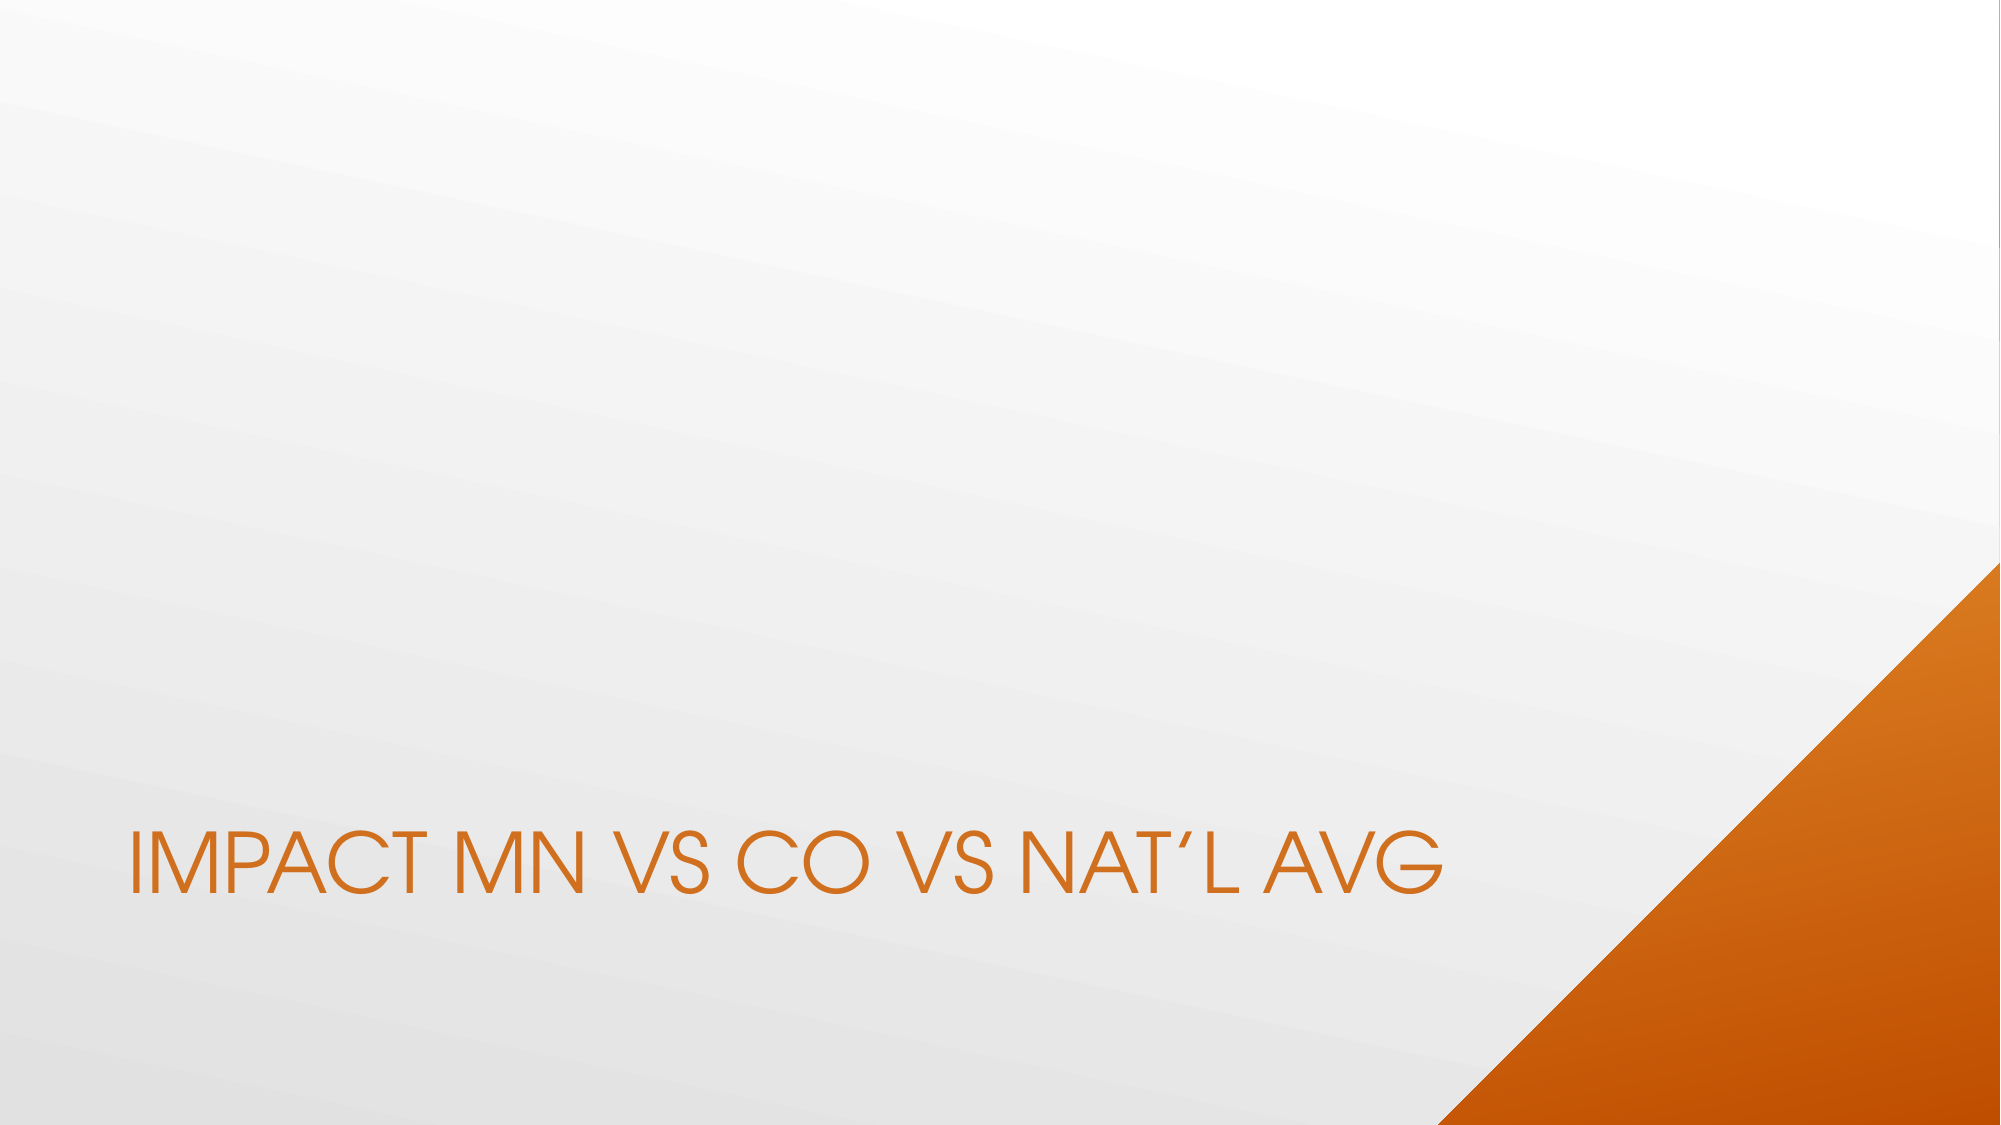

# Impact mn vs co vs nat’l avg